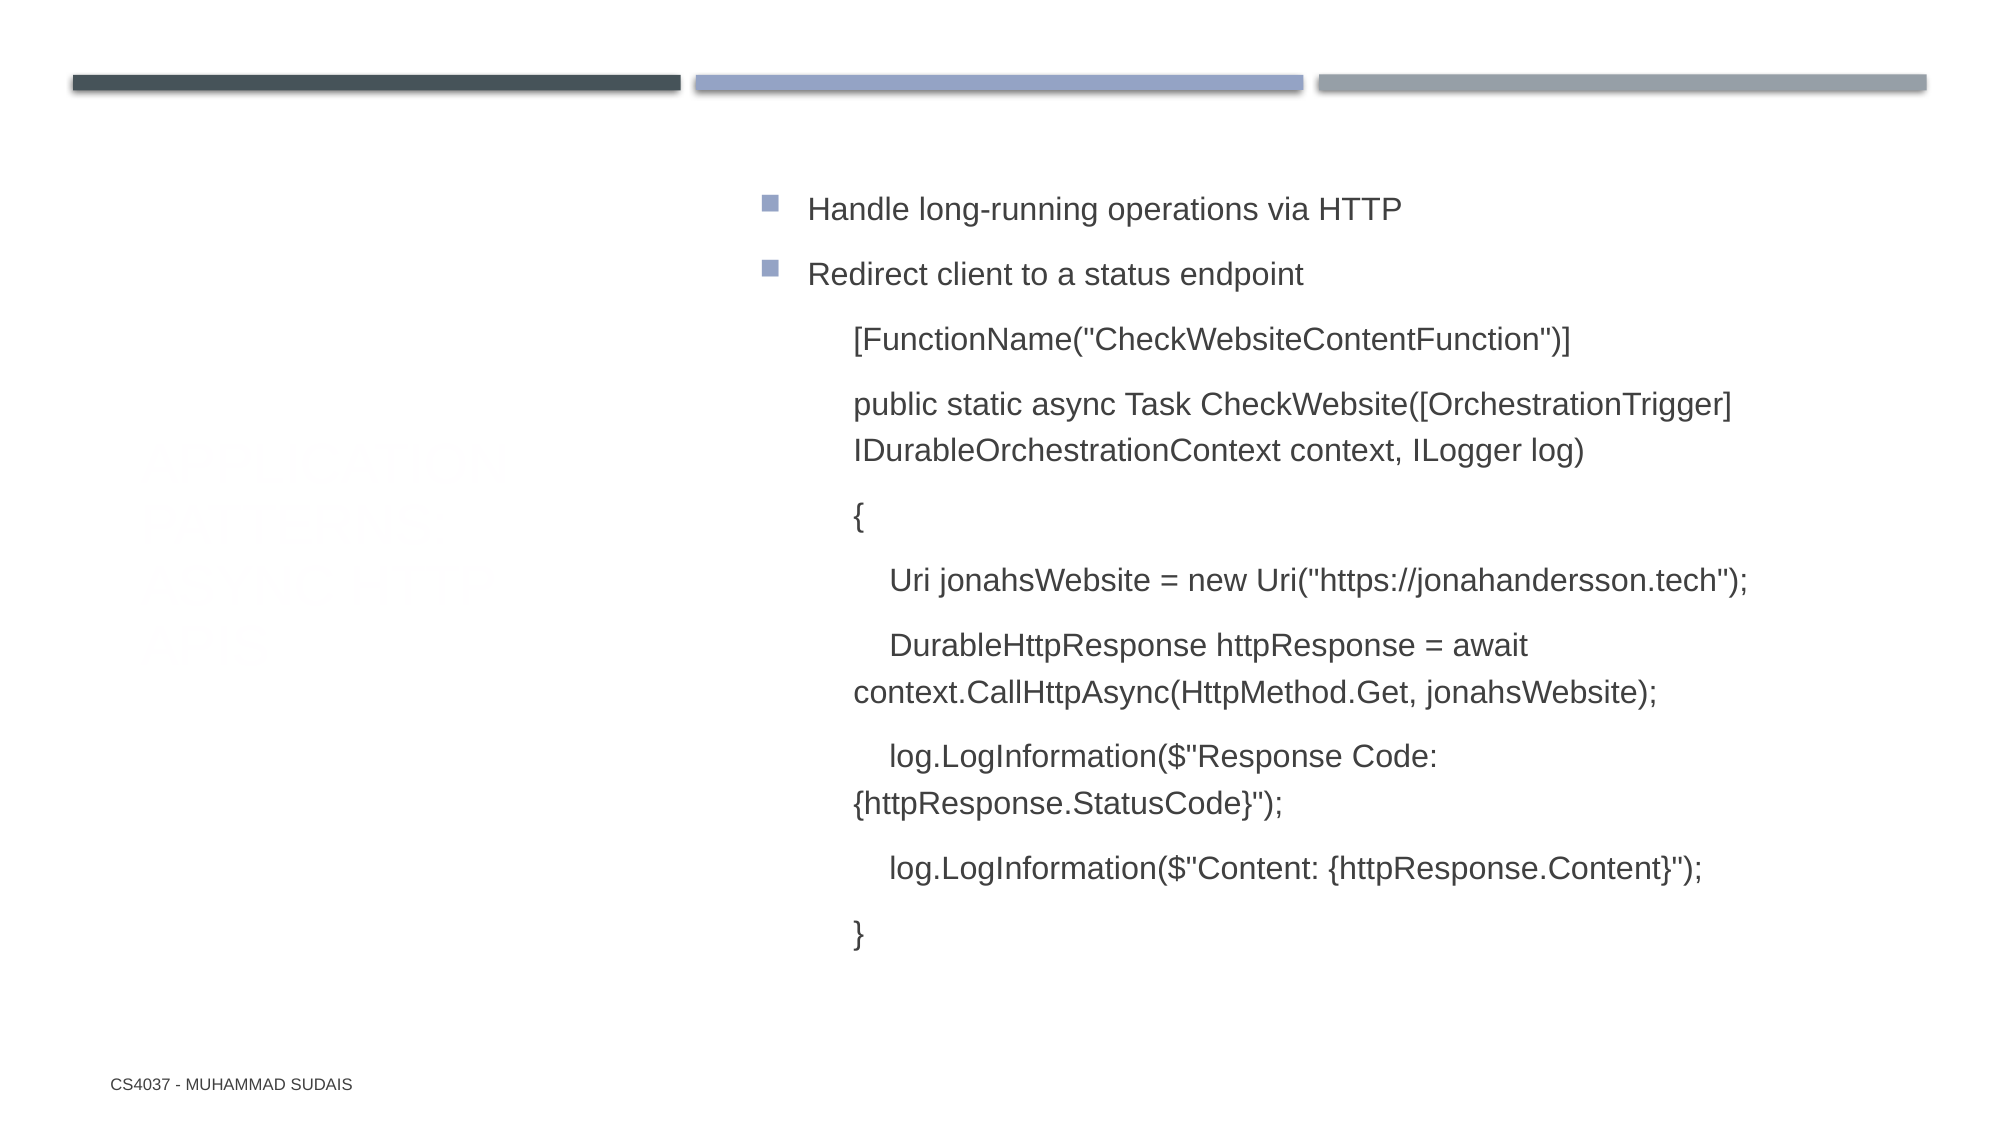

# Application Patterns: Async HTTP APIs
Handle long-running operations via HTTP
Redirect client to a status endpoint
[FunctionName("CheckWebsiteContentFunction")]
public static async Task CheckWebsite([OrchestrationTrigger] IDurableOrchestrationContext context, ILogger log)
{
    Uri jonahsWebsite = new Uri("https://jonahandersson.tech");
    DurableHttpResponse httpResponse = await context.CallHttpAsync(HttpMethod.Get, jonahsWebsite);
    log.LogInformation($"Response Code: {httpResponse.StatusCode}");
    log.LogInformation($"Content: {httpResponse.Content}");
}
CS4037 - Muhammad Sudais